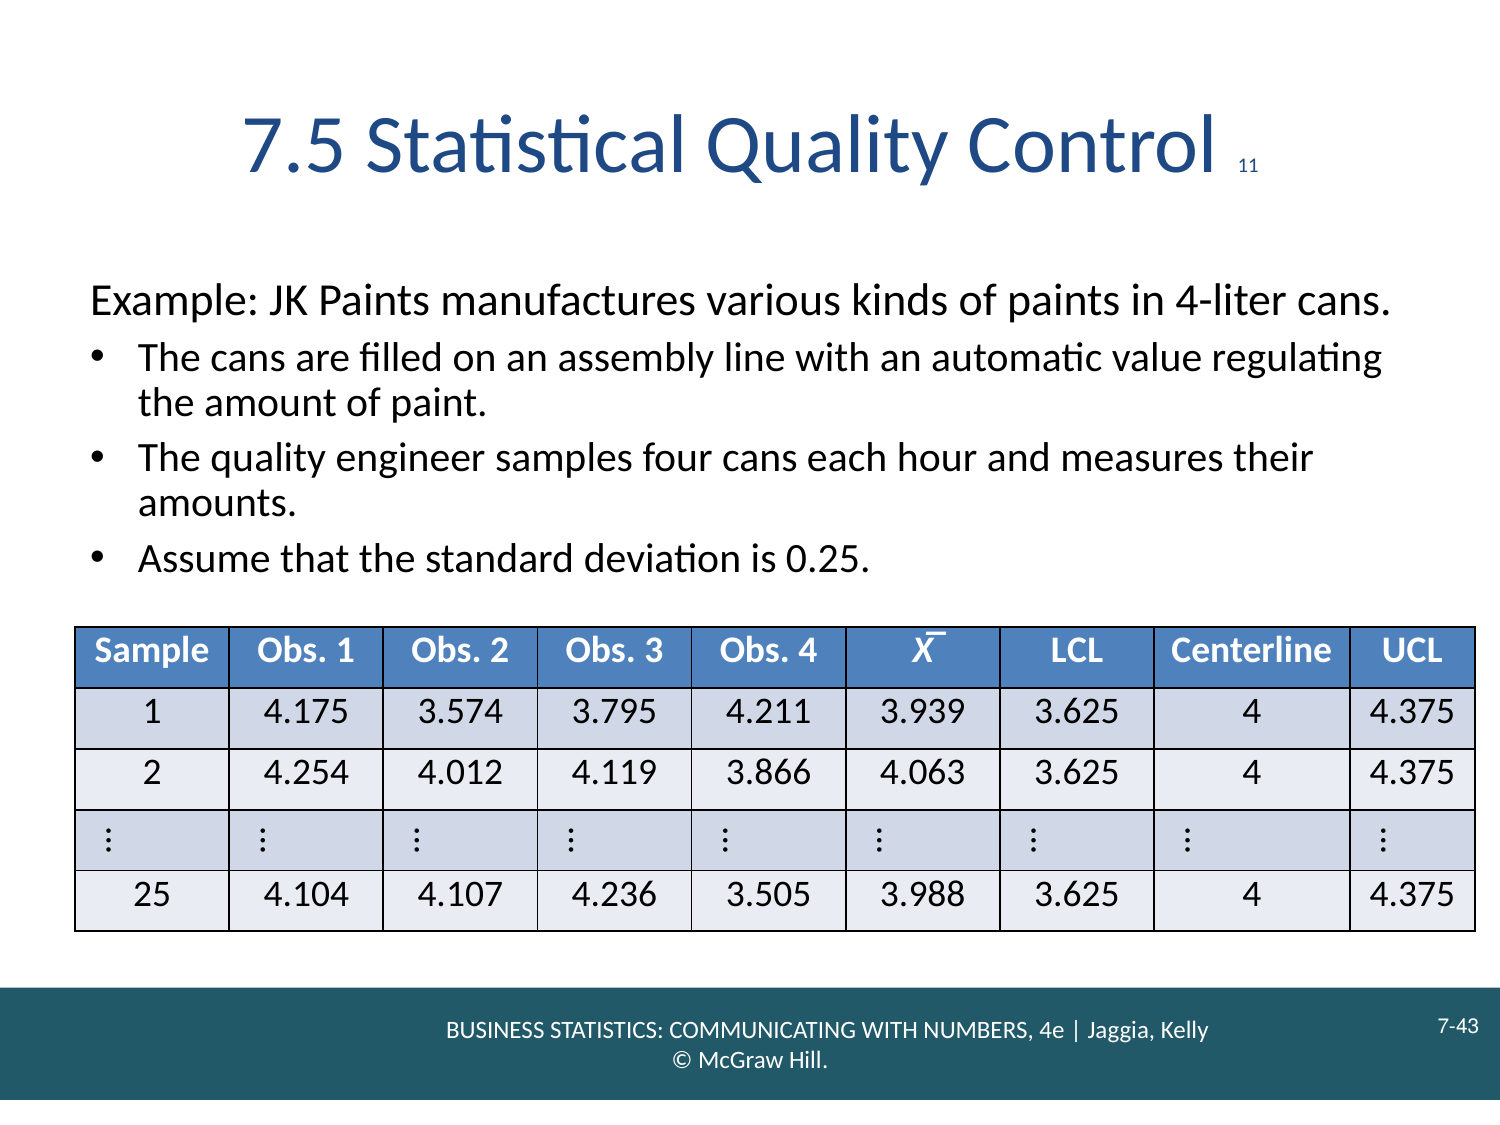

# 7.5 Statistical Quality Control 11
Example: J K Paints manufactures various kinds of paints in 4-liter cans.
The cans are filled on an assembly line with an automatic value regulating the amount of paint.
The quality engineer samples four cans each hour and measures their amounts.
Assume that the standard deviation is 0.25.
| Sample | Obs. 1 | Obs. 2 | Obs. 3 | Obs. 4 | X̅ | L C L | Centerline | U C L |
| --- | --- | --- | --- | --- | --- | --- | --- | --- |
| 1 | 4.175 | 3.574 | 3.795 | 4.211 | 3.939 | 3.625 | 4 | 4.375 |
| 2 | 4.254 | 4.012 | 4.119 | 3.866 | 4.063 | 3.625 | 4 | 4.375 |
| … | … | … | … | … | … | … | … | … |
| 25 | 4.104 | 4.107 | 4.236 | 3.505 | 3.988 | 3.625 | 4 | 4.375 |
In the following table, read ‘X̅’ as X bar.